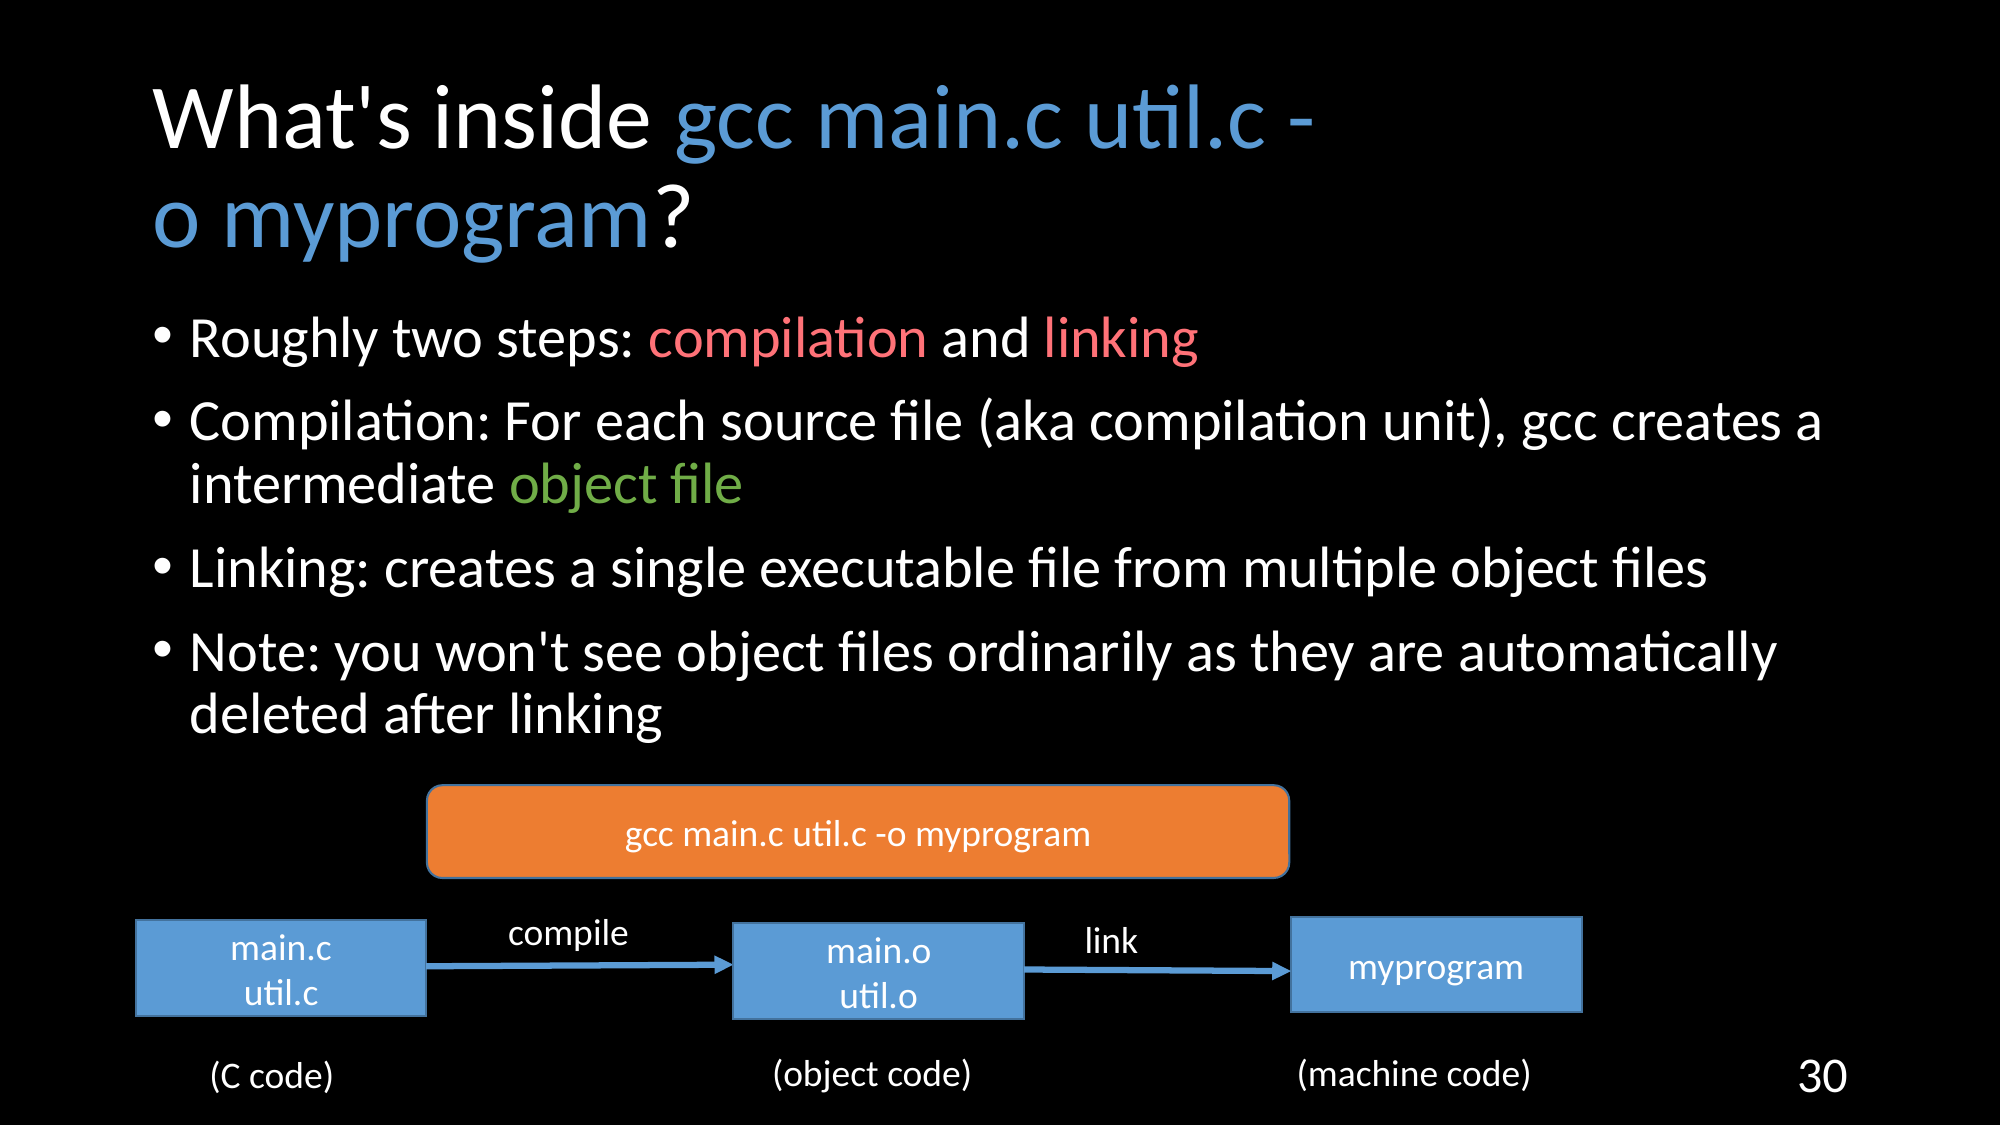

# What's inside gcc main.c util.c -o myprogram?
Roughly two steps: compilation and linking
Compilation: For each source file (aka compilation unit), gcc creates a intermediate object file
Linking: creates a single executable file from multiple object files
Note: you won't see object files ordinarily as they are automatically deleted after linking

gcc main.c util.c -o myprogram
compile
link
myprogram
main.c
util.c
main.o
util.o
(object code)
(machine code)
30
(C code)